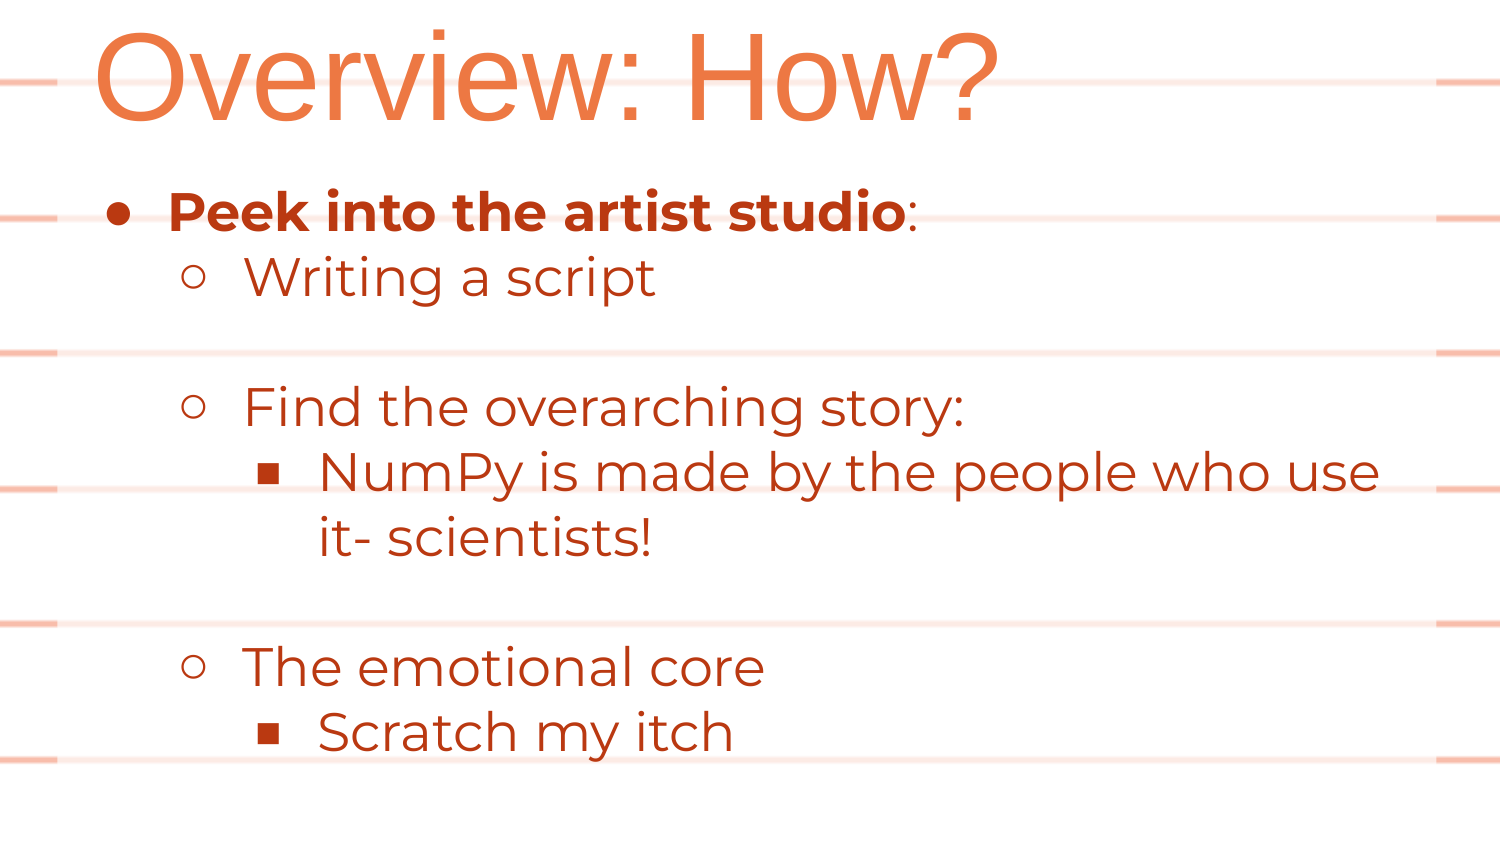

Overview: How?

Peek into the artist studio:
Writing a script

Find the overarching story:
NumPy is made by the people who use it- scientists!

The emotional core
Scratch my itch